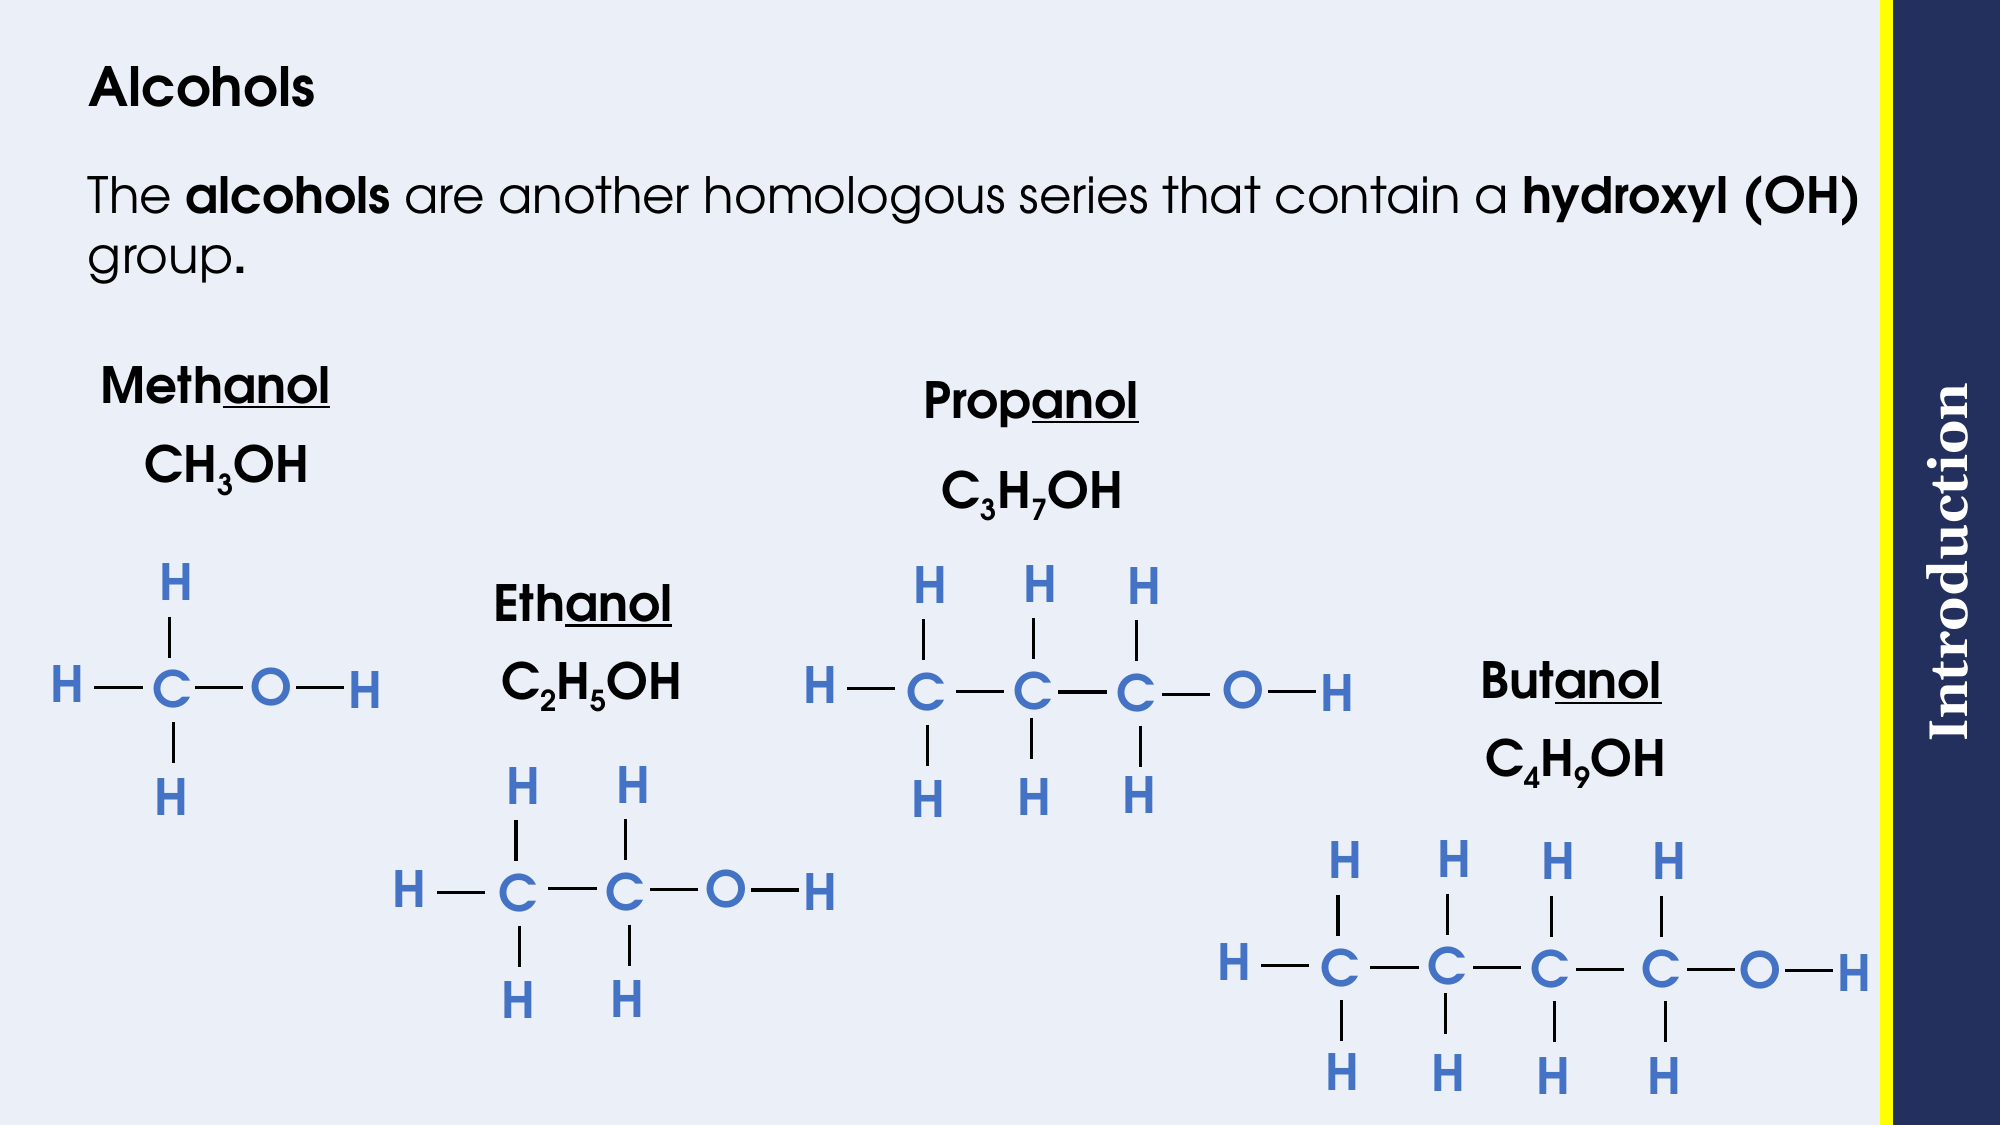

# Alcohols
The alcohols are another homologous series that contain a hydroxyl (OH) group.
Methanol
Propanol
CH3OH
C3H7OH
H
H
H
H
Ethanol
Butanol
C2H5OH
H
H
O
C
H
O
C
C
H
C
C4H9OH
H
H
H
H
H
H
H
H
H
H
H
O
H
C
C
H
C
C
C
C
O
H
H
H
H
H
H
H